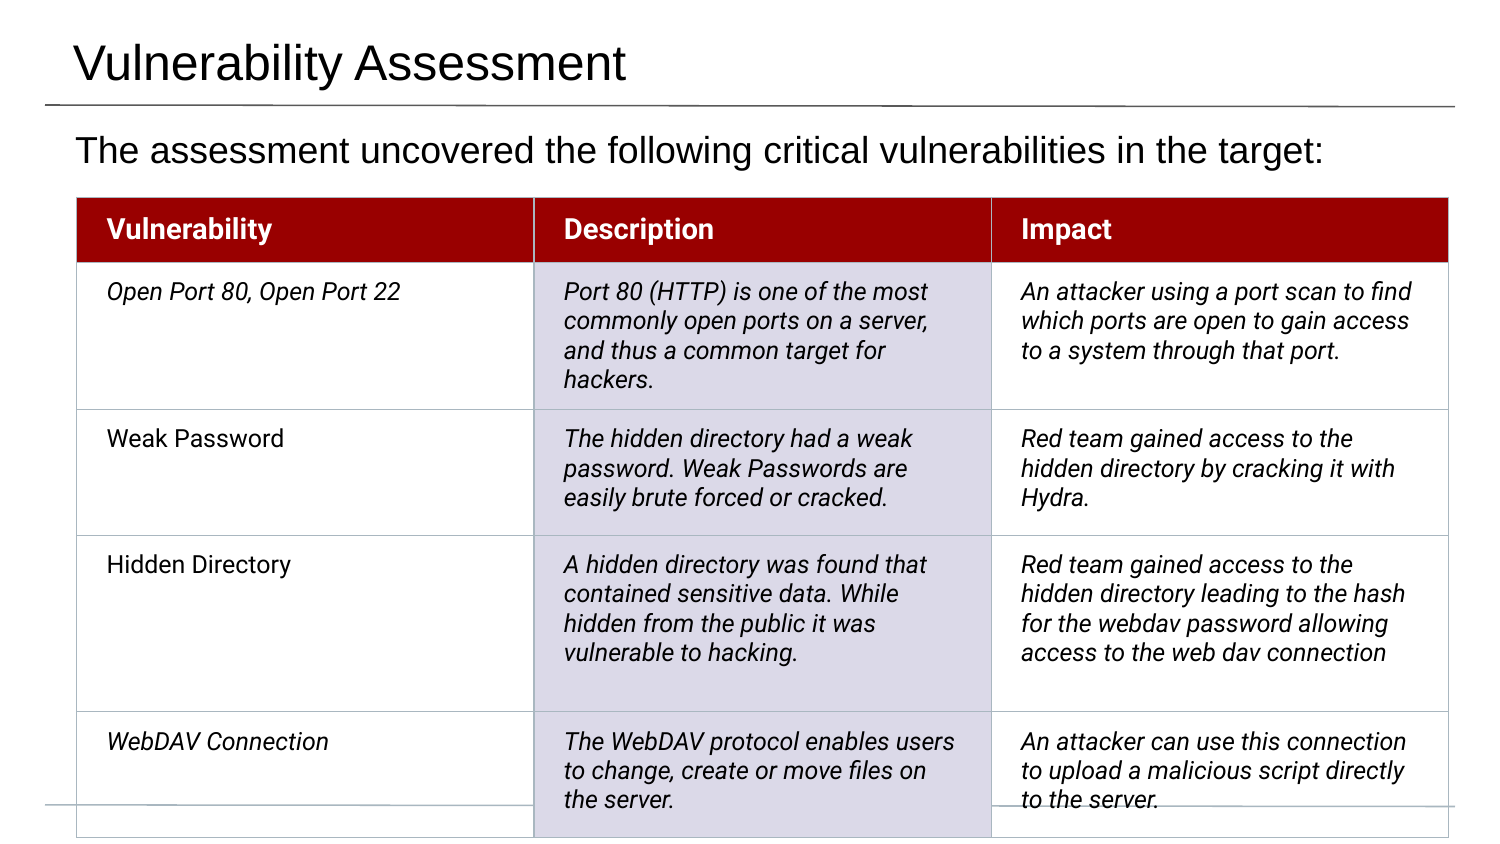

# Vulnerability Assessment
The assessment uncovered the following critical vulnerabilities in the target:
| Vulnerability | Description | Impact |
| --- | --- | --- |
| Open Port 80, Open Port 22 | Port 80 (HTTP) is one of the most commonly open ports on a server, and thus a common target for hackers. | An attacker using a port scan to find which ports are open to gain access to a system through that port. |
| Weak Password | The hidden directory had a weak password. Weak Passwords are easily brute forced or cracked. | Red team gained access to the hidden directory by cracking it with Hydra. |
| Hidden Directory | A hidden directory was found that contained sensitive data. While hidden from the public it was vulnerable to hacking. | Red team gained access to the hidden directory leading to the hash for the webdav password allowing access to the web dav connection |
| WebDAV Connection | The WebDAV protocol enables users to change, create or move files on the server. | An attacker can use this connection to upload a malicious script directly to the server. |